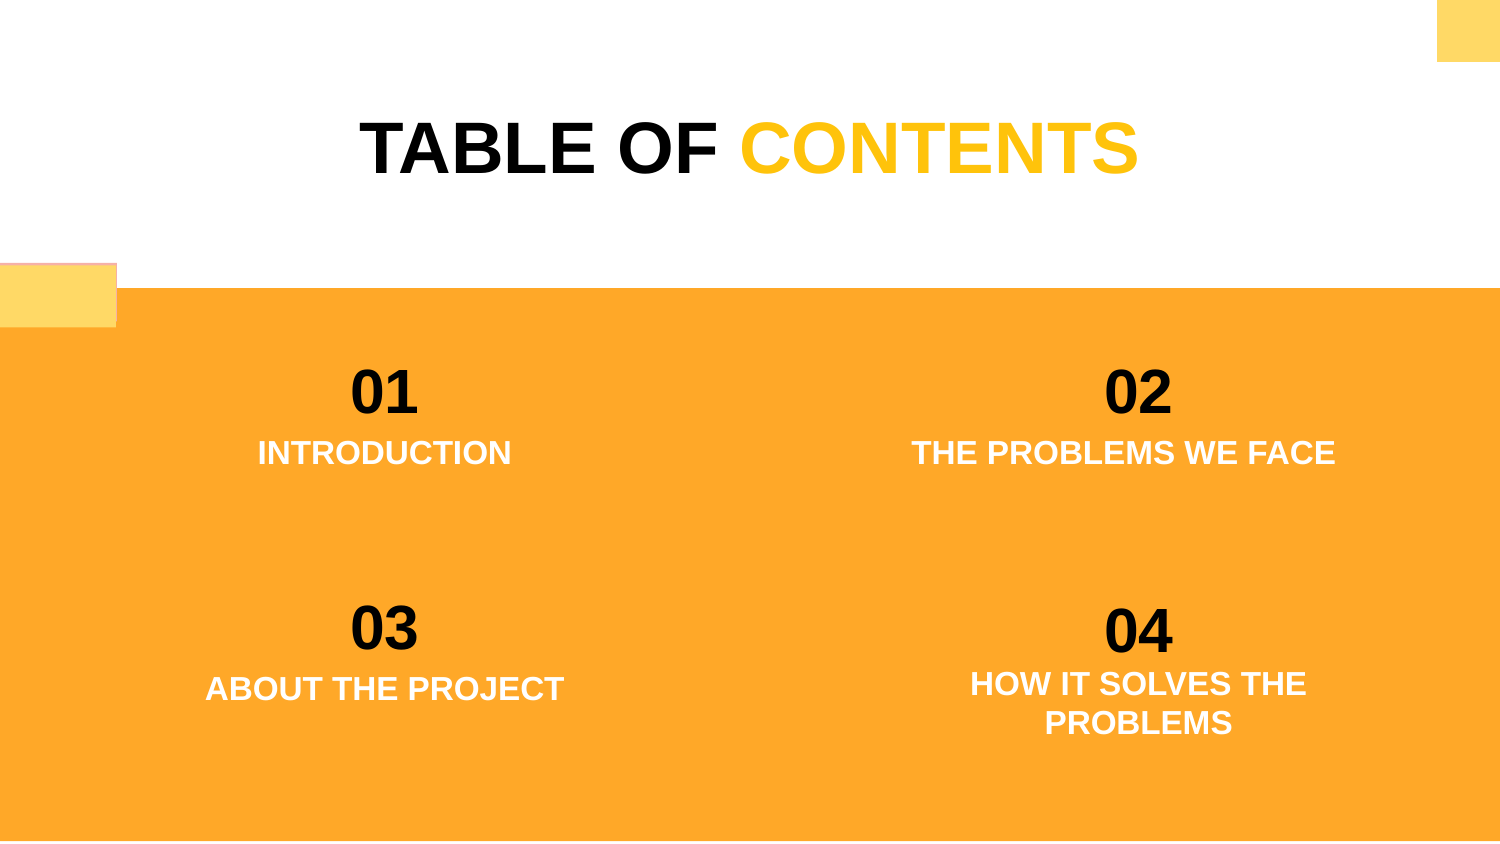

TABLE OF CONTENTS

01
02
# INTRODUCTION
THE PROBLEMS WE FACE
03
04
ABOUT THE PROJECT
HOW IT SOLVES THE PROBLEMS